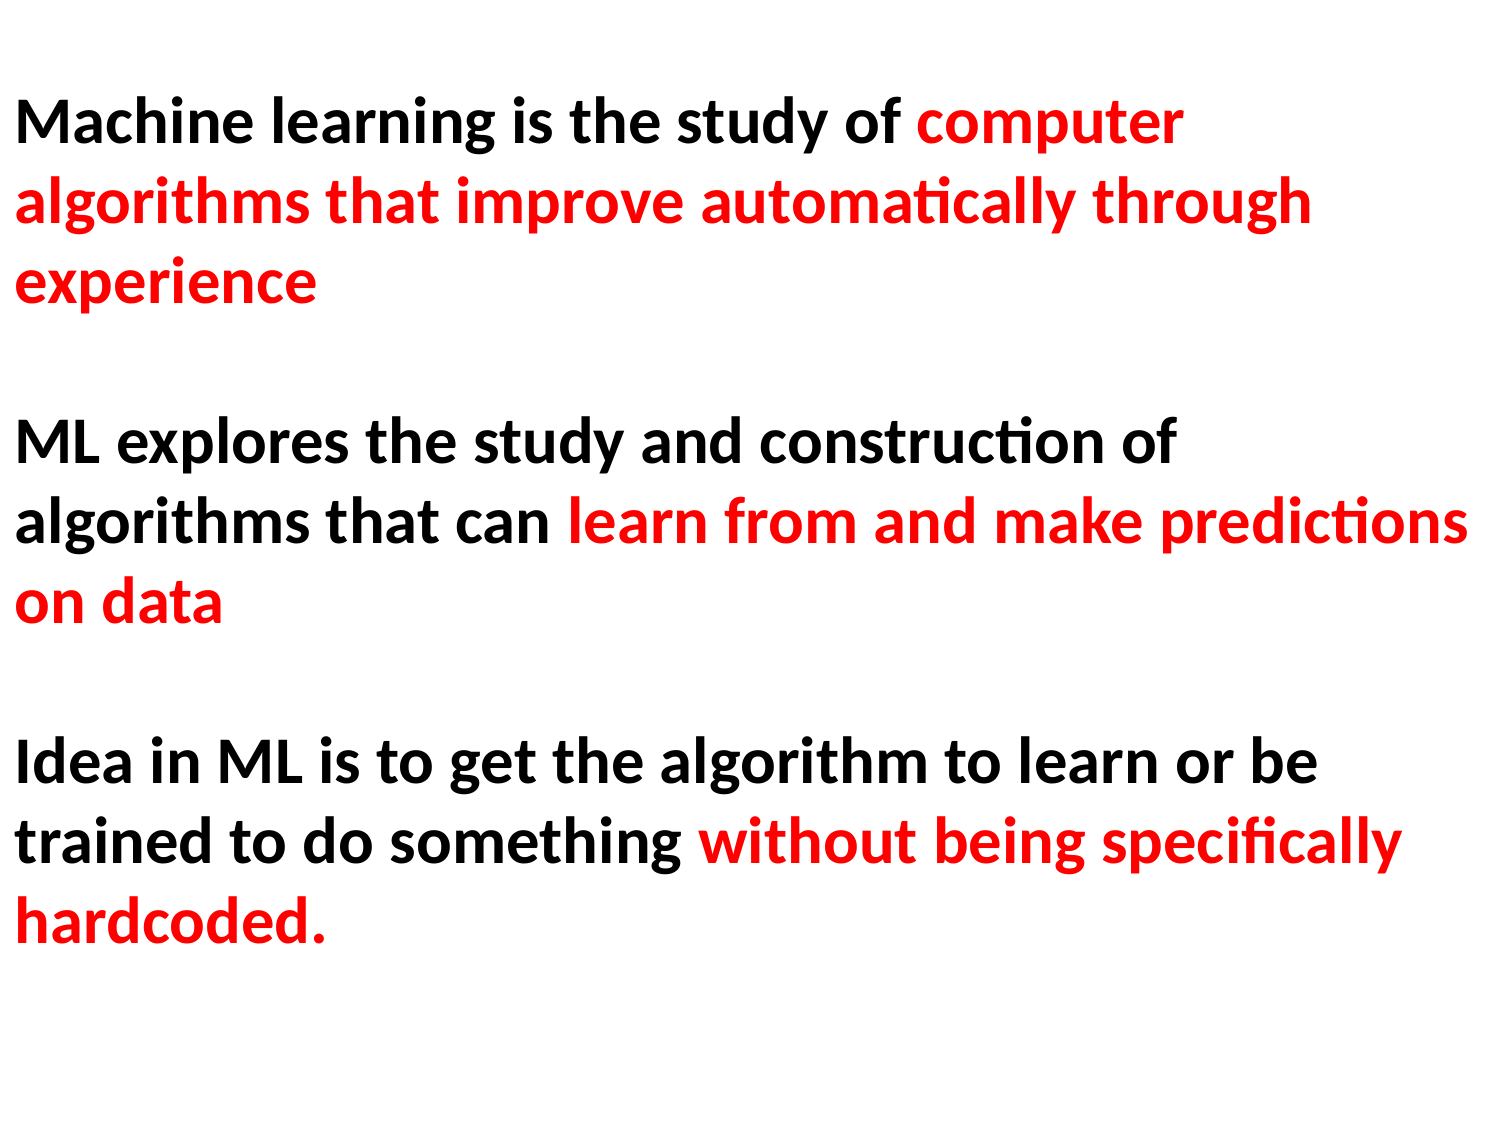

Machine learning is the study of computer algorithms that improve automatically through experience

ML explores the study and construction of algorithms that can learn from and make predictions on data

Idea in ML is to get the algorithm to learn or be trained to do something without being specifically hardcoded.